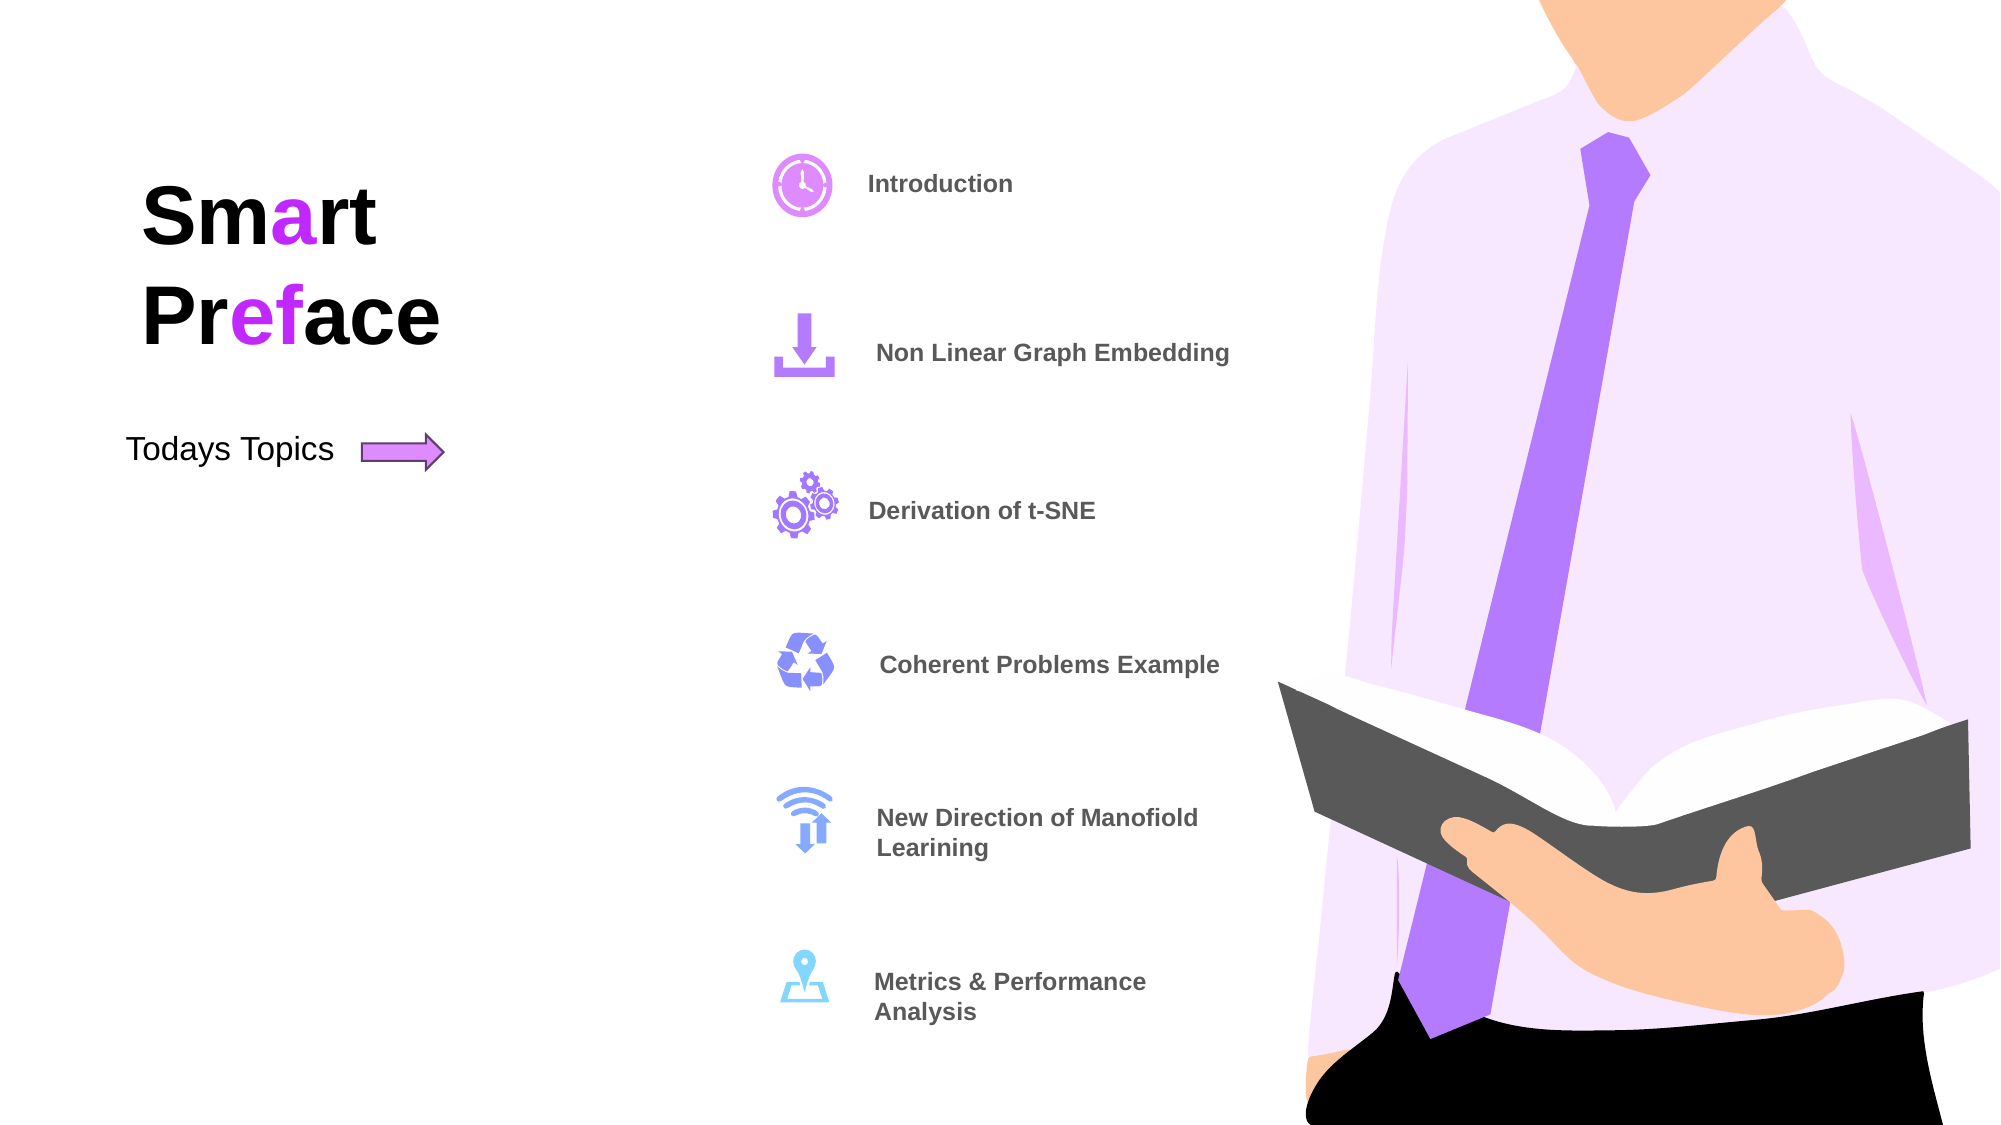

Smart
Preface

Introduction

Non Linear Graph Embedding

Todays Topics

Derivation of t-SNE

Coherent Problems Example

New Direction of Manofiold Learining

Metrics & Performance Analysis